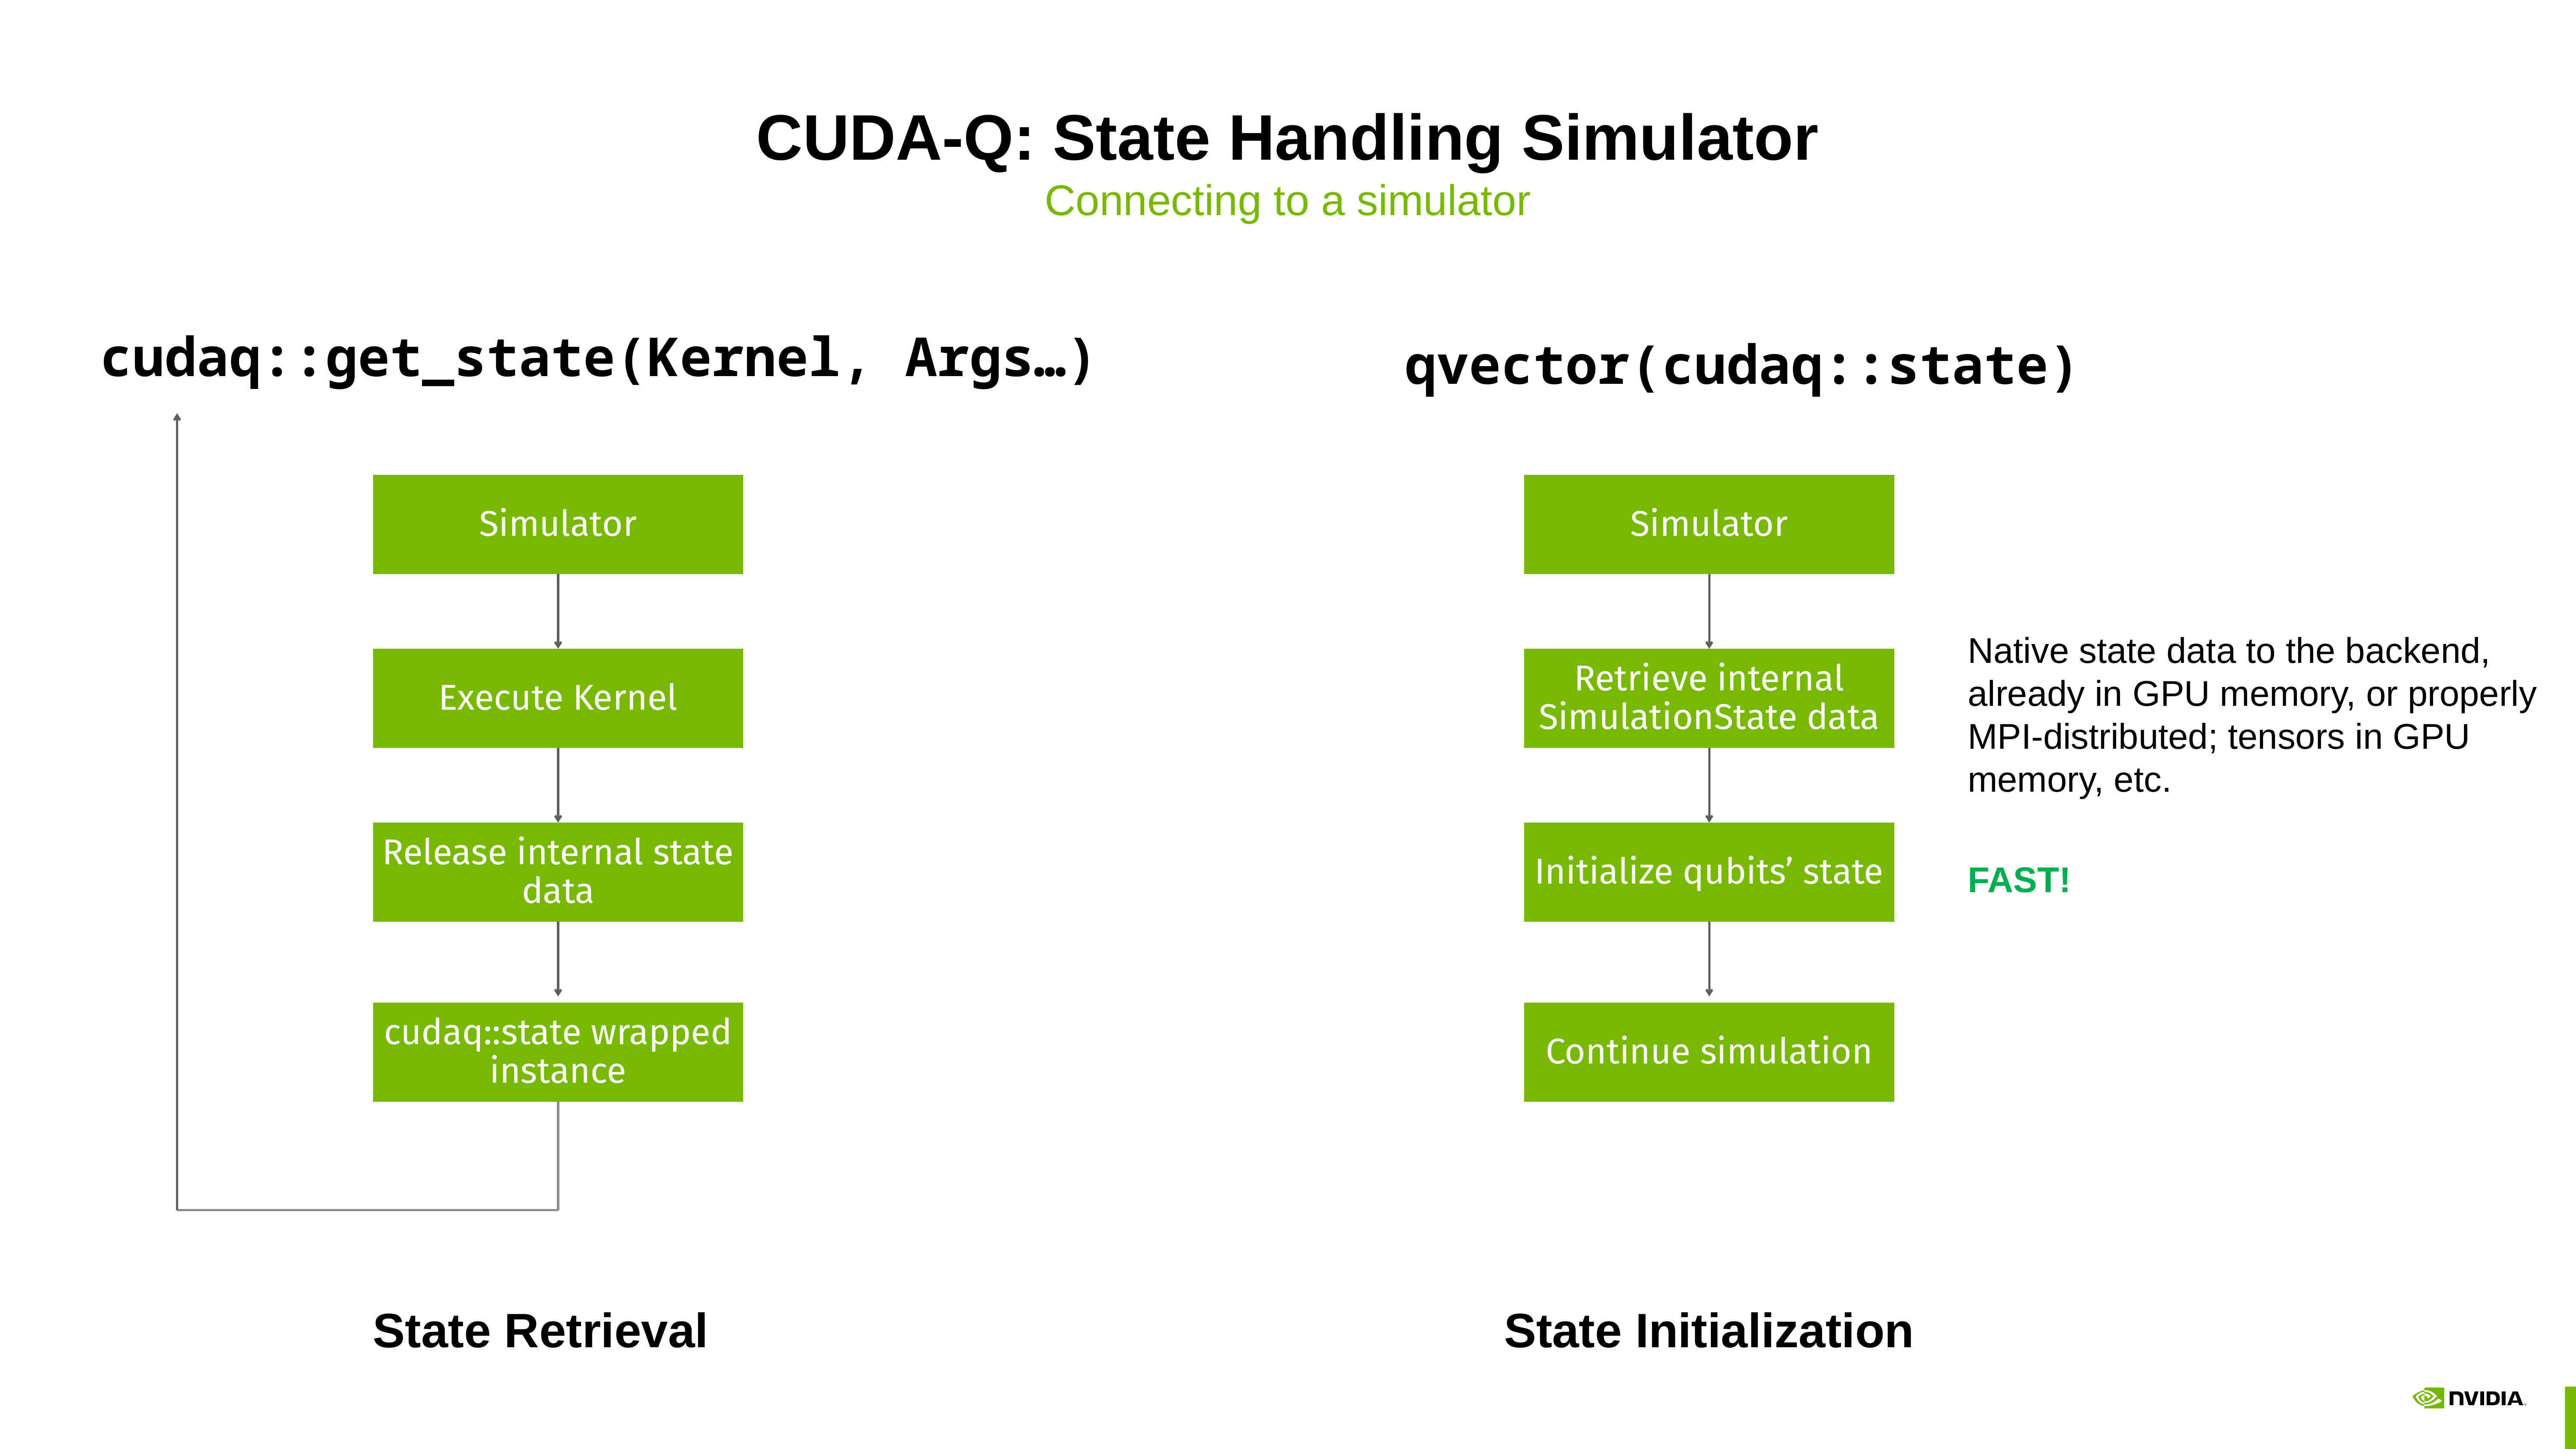

# CUDA-Q: State Handling Simulator
Connecting to a simulator
cudaq::get_state(Kernel, Args…)
Simulator
Execute Kernel
Release internal state data
cudaq::state wrapped instance
qvector(cudaq::state)
Simulator
Retrieve internal SimulationState data
Initialize qubits’ state
Continue simulation
Native state data to the backend, already in GPU memory, or properly MPI-distributed; tensors in GPU memory, etc.
FAST!
State Retrieval
State Initialization